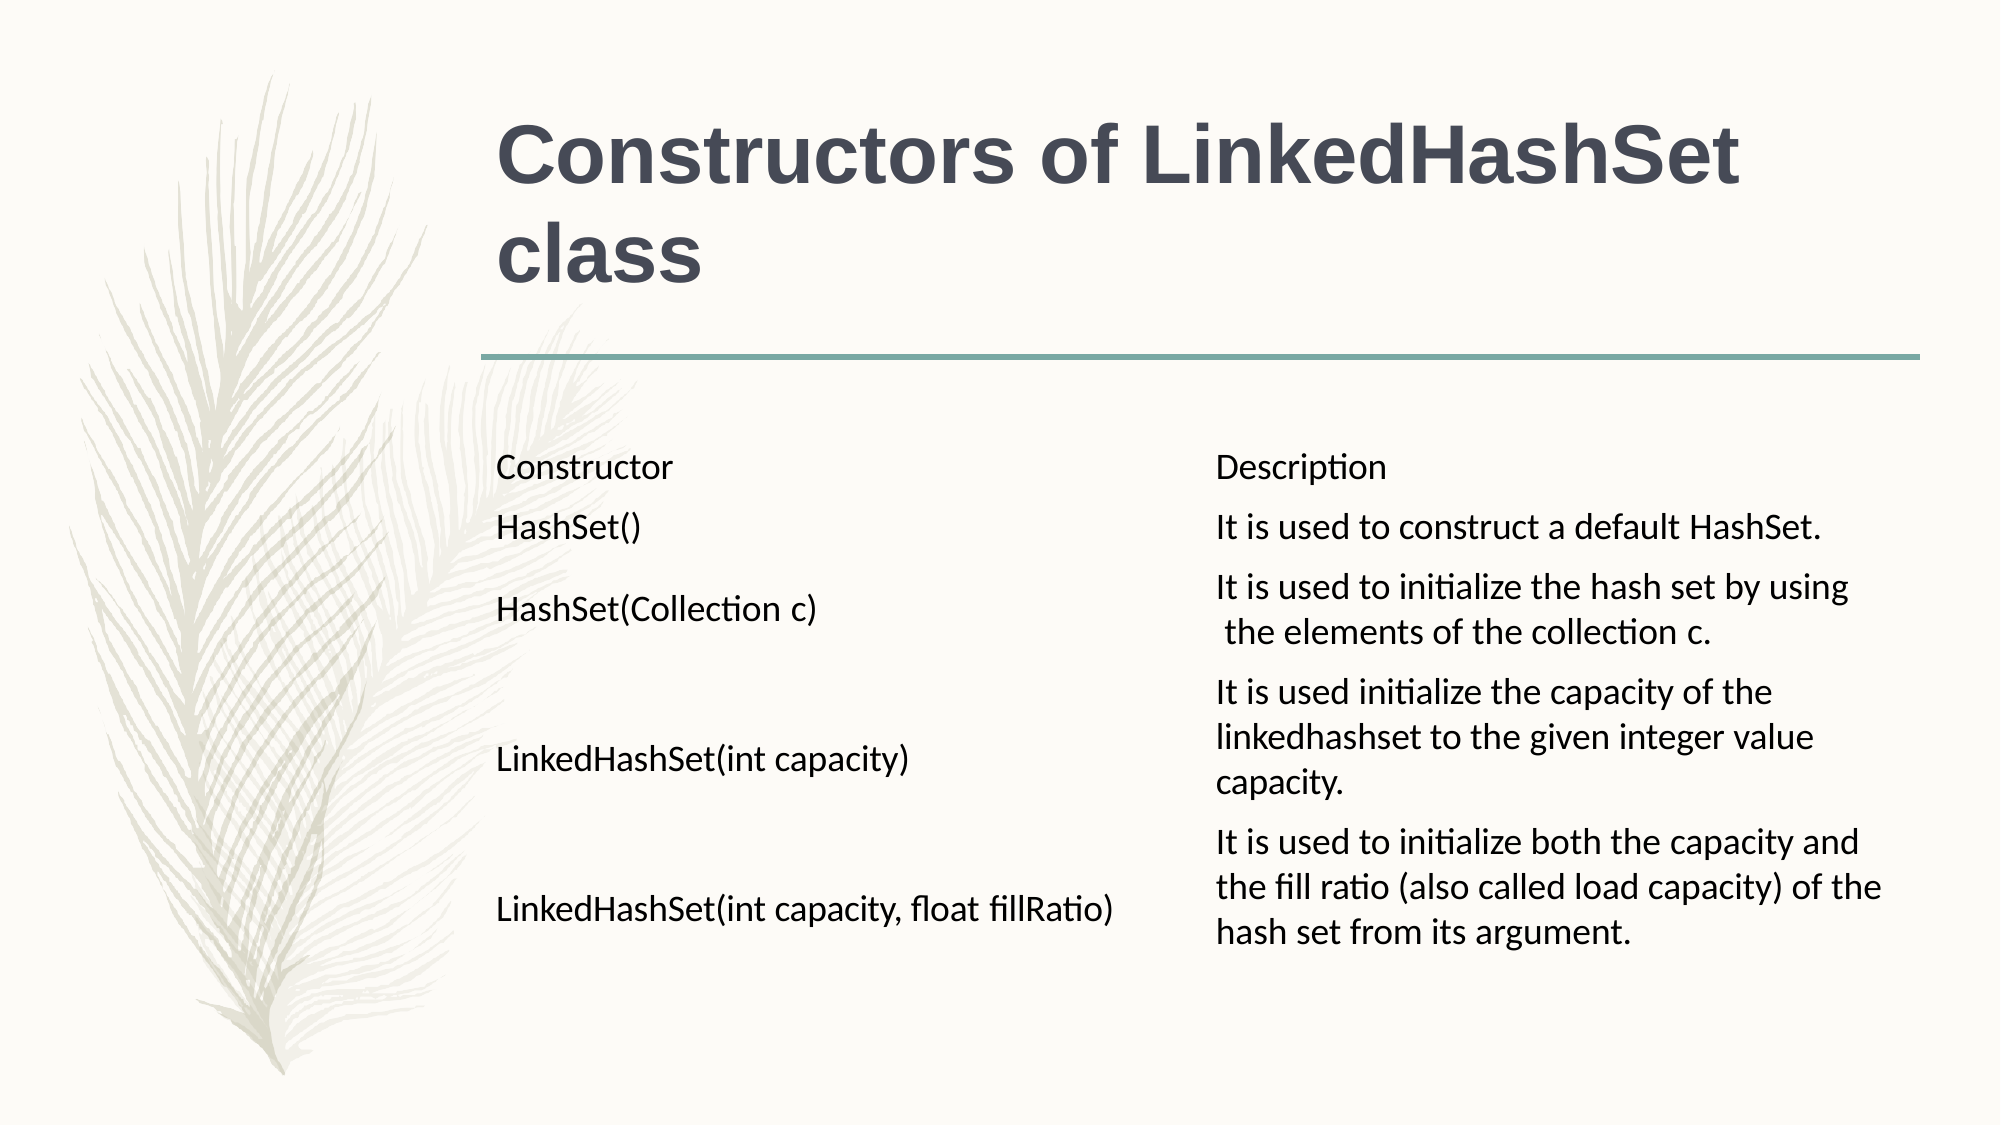

# Constructors of LinkedHashSet  class
Constructor
HashSet()

HashSet(Collection c)
LinkedHashSet(int capacity)  LinkedHashSet(int capacity, float fillRatio)
Description
It is used to construct a default HashSet.
It is used to initialize the hash set by using  the elements of the collection c.
It is used initialize the capacity of the  linkedhashset to the given integer value  capacity.
It is used to initialize both the capacity and  the fill ratio (also called load capacity) of the  hash set from its argument.